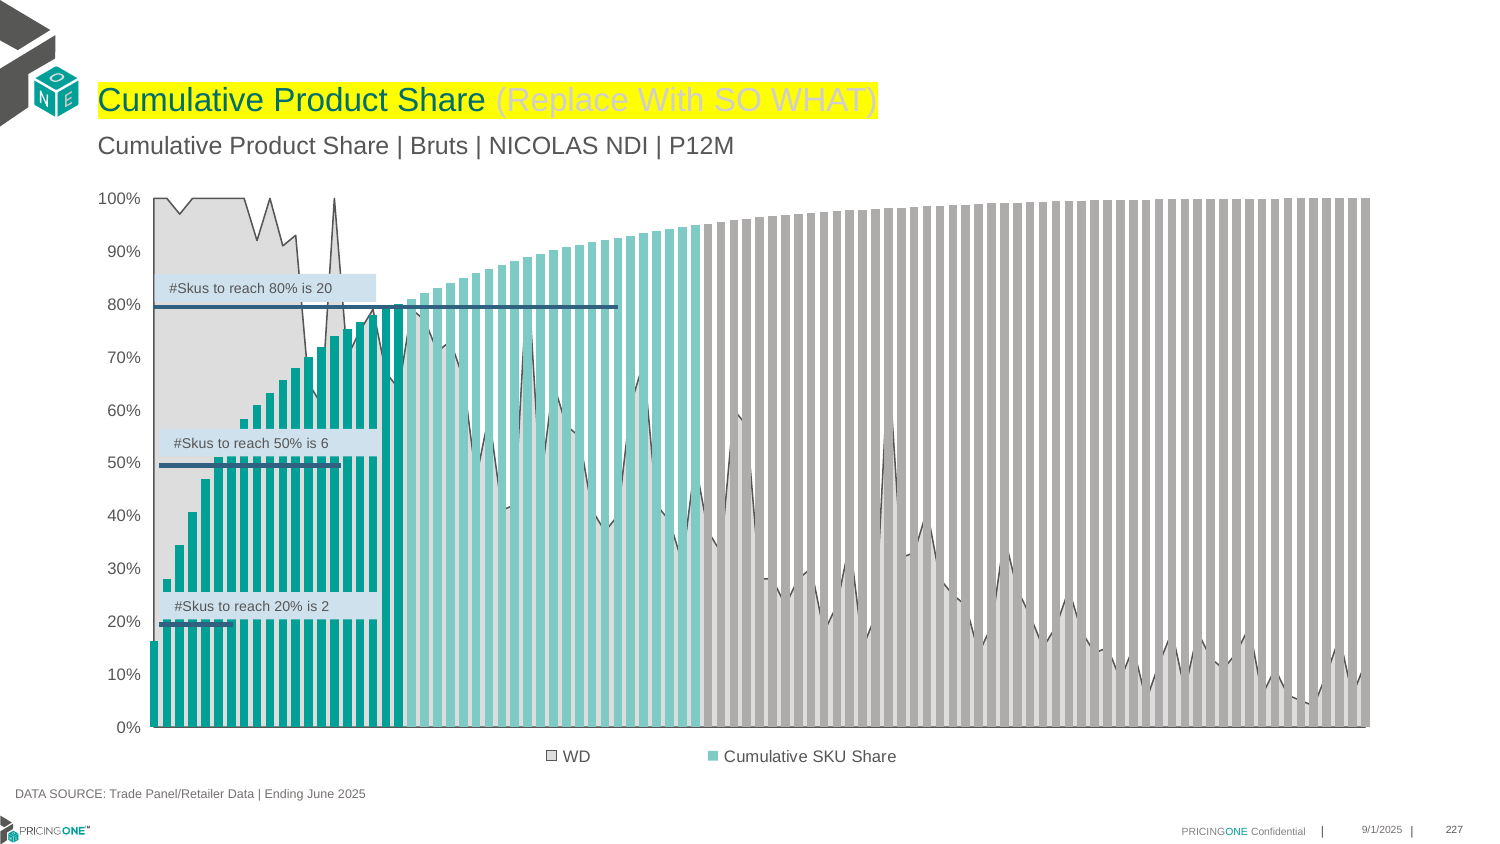

# Cumulative Product Share (Replace With SO WHAT)
Cumulative Product Share | Bruts | NICOLAS NDI | P12M

### Chart

| Category | WD | Cumulative SKU Share |
|---|---|---|
| Ruinart | 1.0 | 0.16274465217656553 |
| Nicolas | 1.0 | 0.2798865268680639 |
| Deutz | 0.97 | 0.3437110040098277 |
| De Bligny | 1.0 | 0.4071361622122269 |
| Heidsieck & | 1.0 | 0.4695519308734547 |
| Ayala | 1.0 | 0.5098970089902222 |
| Canard Duch | 1.0 | 0.5477879394588119 |
| Laurent Per | 1.0 | 0.5833619881646303 |
| Ruinart | 0.92 | 0.6085509713987809 |
| Bollinger | 1.0 | 0.6325281325738878 |
| Demoiselle | 0.91 | 0.6558952231471878 |
| Taittinger | 0.93 | 0.6790765194917557 |
| Ruinart | 0.65 | 0.6995263633691426 |
| Deutz | 0.61 | 0.7194493280904236 |
| Besserat De | 1.0 | 0.7393265375165691 |
| Perrier Jou | 0.7 | 0.753337363496703 |
| Savian | 0.75 | 0.7663776226103258 |
| Laurent Per | 0.79 | 0.7790365875978194 |
| All Others | 0.67 | 0.7900913442073797 |
| Campari: Al | 0.64 | 0.800257338872035 |
| Nicolas | 0.79 | 0.8102070357778678 |
| Pommery | 0.77 | 0.8200984986717099 |
| Moët & Chan | 0.71 | 0.8297417737525443 |
| Roederer | 0.73 | 0.8393462261587182 |
| Veuve Clicq | 0.66 | 0.8485693844387628 |
| Henriot | 0.47 | 0.8577869966224274 |
| All Others | 0.59 | 0.8661075277166168 |
| Taittinger | 0.41 | 0.8743864630879556 |
| Veuve Clicq | 0.42 | 0.8814438707315857 |
| Canard Duch | 0.86 | 0.8884638422246504 |
| Roederer | 0.46 | 0.8953562535009735 |
| Veuve Clicq | 0.65 | 0.9021627002834056 |
| De Venoge | 0.57 | 0.907665814416523 |
| Ruinart | 0.55 | 0.912332854520346 |
| Bollinger | 0.41 | 0.9168543095941922 |
| De Venoge | 0.37 | 0.9211608534333111 |
| Nicolas Feu | 0.4 | 0.9253994575917742 |
| All Others | 0.61 | 0.9295992390755768 |
| Deutz | 0.69 | 0.9337699035533842 |
| Canard Duch | 0.42 | 0.9378643092059656 |
| Piper Heids | 0.39 | 0.9416633852263088 |
| Krug | 0.31 | 0.9452073408131689 |
| Henriot | 0.5 | 0.9486736510507082 |
| Lanson | 0.37 | 0.9520914329449219 |
| Campari: Al | 0.33 | 0.9553774950501092 |
| De Venoge | 0.6 | 0.9586150288119709 |
| Nicolas | 0.57 | 0.9616029882367298 |
| Roederer | 0.28 | 0.9641098238005182 |
| Canard Duch | 0.28 | 0.9664294786114795 |
| Nicolas | 0.23 | 0.9686063214406542 |
| Veuve Clicq | 0.28 | 0.9705862778483366 |
| All Others | 0.3 | 0.9722542663346405 |
| Ruinart | 0.18 | 0.9738931378149491 |
| Roederer | 0.23 | 0.9755181440543076 |
| Vranken | 0.35 | 0.9770668914684402 |
| Nicolas | 0.15 | 0.9784173659369855 |
| Laurent Per | 0.21 | 0.9797636808332457 |
| Demoiselle | 0.69 | 0.9810891978680808 |
| Nicolas | 0.32 | 0.9824036227101557 |
| Roederer | 0.33 | 0.9836182178173895 |
| Canard Duch | 0.41 | 0.9848023093945328 |
| Roederer | 0.28 | 0.9859780818271062 |
| Canard Duch | 0.25 | 0.9871399890187293 |
| Nicolas Feu | 0.23 | 0.9882297969574118 |
| All Others | 0.14 | 0.9892752361250536 |
| Ruinart | 0.19 | 0.9902527356120397 |
| All Others | 0.36 | 0.9911470436533248 |
| Roederer | 0.26 | 0.991954000676624 |
| Pommery | 0.21 | 0.9927179754529777 |
| Ruinart | 0.15 | 0.9934666984642861 |
| Roederer | 0.19 | 0.9941918505659794 |
| Pommery | 0.26 | 0.9947423006317007 |
| Roederer | 0.18 | 0.9952677932637116 |
| Vranken | 0.14 | 0.9957613958415372 |
| Moët & Chan | 0.15 | 0.9962314275097476 |
| Ruinart | 0.09 | 0.9966612499792025 |
| Nicolas Feu | 0.15 | 0.9970245192920966 |
| Roederer | 0.05 | 0.9973517389785203 |
| Piper Heids | 0.12 | 0.9976595473276137 |
| Laurent Per | 0.18 | 0.9979604230562321 |
| De Venoge | 0.07 | 0.9981891995319097 |
| Pommery | 0.18 | 0.9984013377184471 |
| Moët & Chan | 0.13 | 0.9986093163326994 |
| Laurent Per | 0.11 | 0.9988159084228568 |
| Martel | 0.14 | 0.9990211139889191 |
| Lanson | 0.19 | 0.9992193869345064 |
| Bollinger | 0.06 | 0.9993996350668585 |
| Nicolas | 0.11 | 0.9995521527173102 |
| Henriot | 0.06 | 0.9996686207412916 |
| All Others | 0.05 | 0.9997476526147074 |
| Moët & Chan | 0.04 | 0.9998100461989832 |
| Nicolas | 0.1 | 0.9998668936868789 |
| Veuve Clicq | 0.17 | 0.9999168085542994 |
| Bollinger | 0.06 | 0.99996117732534 |
| All Others | 0.12 | 1.0000000000000004 |
#Skus to reach 80% is 20
#Skus to reach 50% is 6
#Skus to reach 20% is 2
DATA SOURCE: Trade Panel/Retailer Data | Ending June 2025

9/1/2025
227